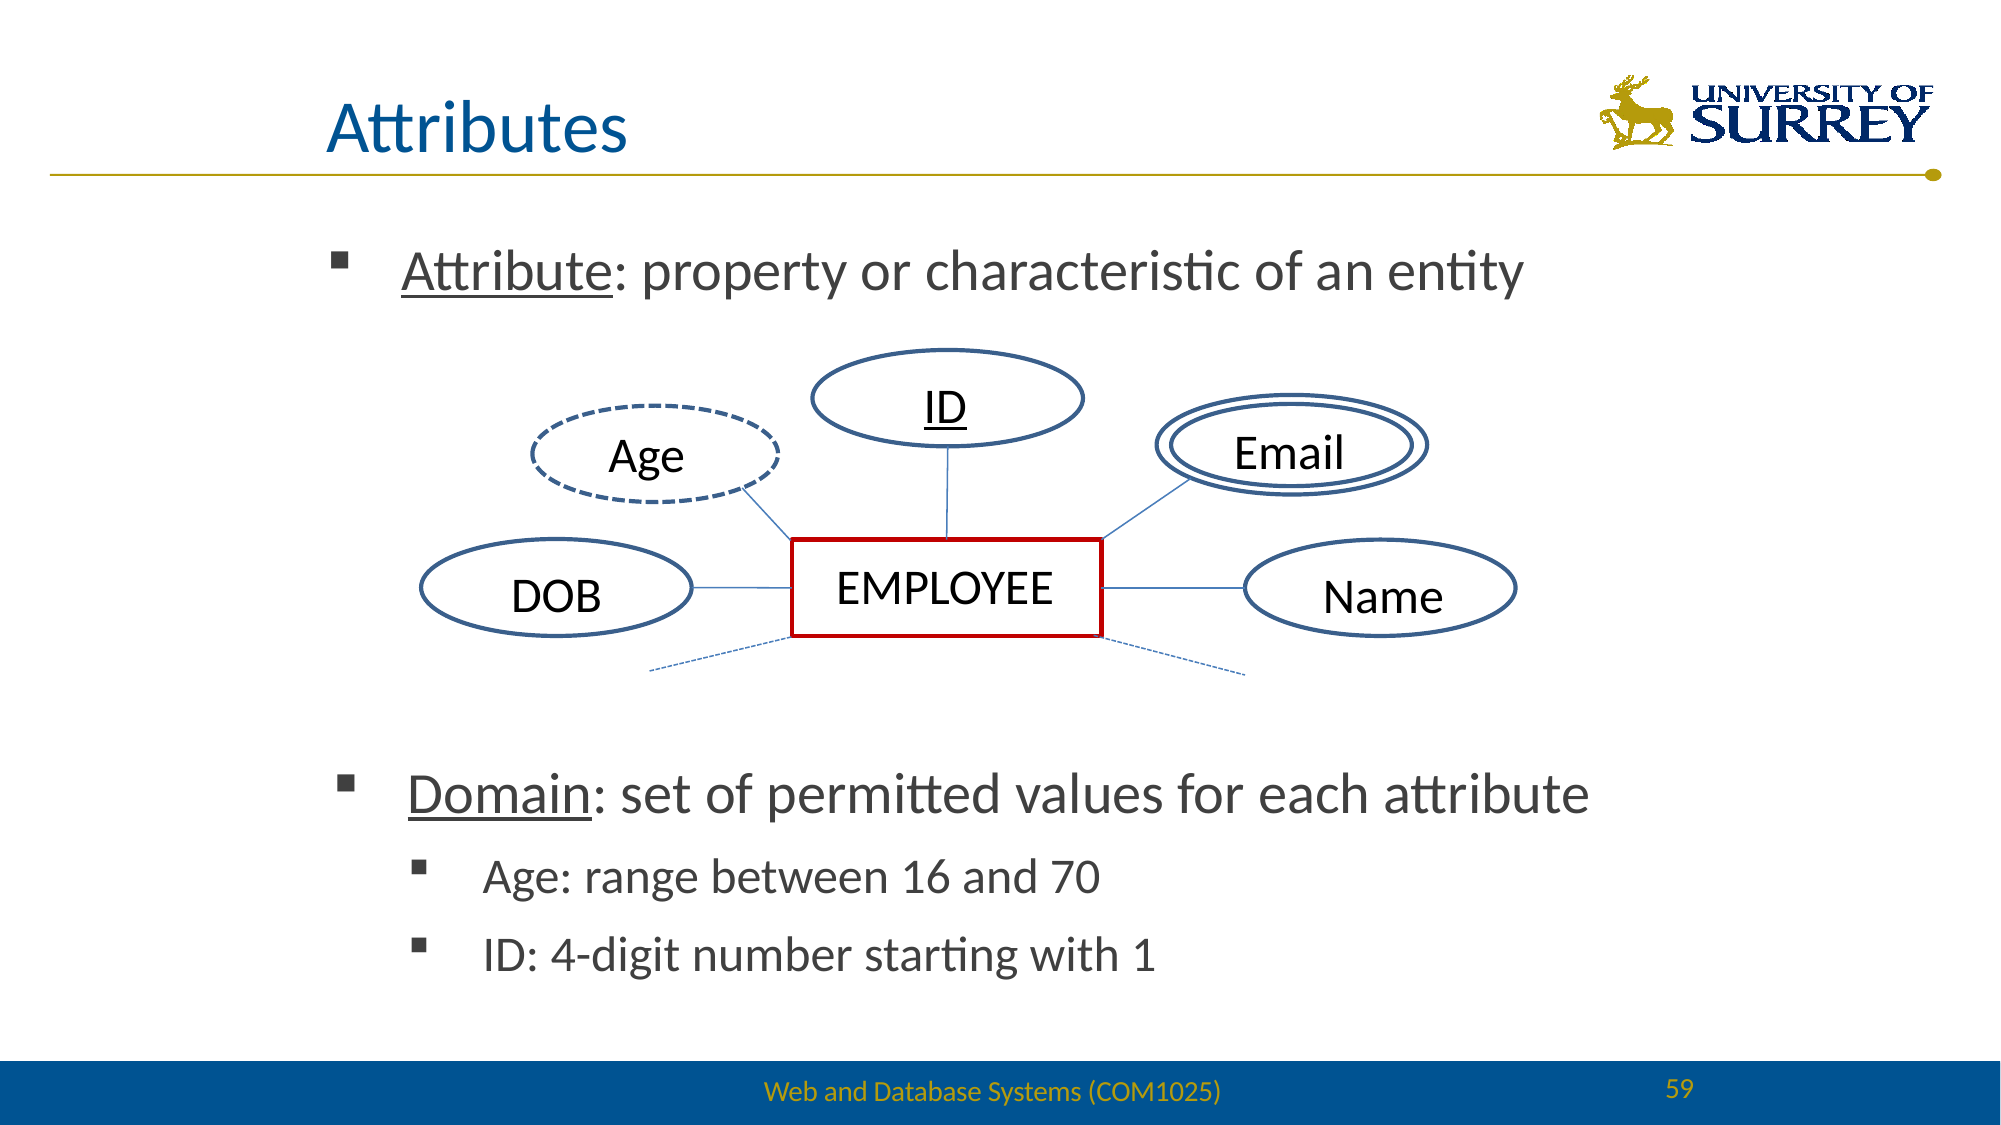

# Attributes
Attribute: property or characteristic of an entity

ID

Email

Age

DOB

EMPLOYEE

Name
Domain: set of permitted values for each attribute
Age: range between 16 and 70
ID: 4-digit number starting with 1
59
Web and Database Systems (COM1025)